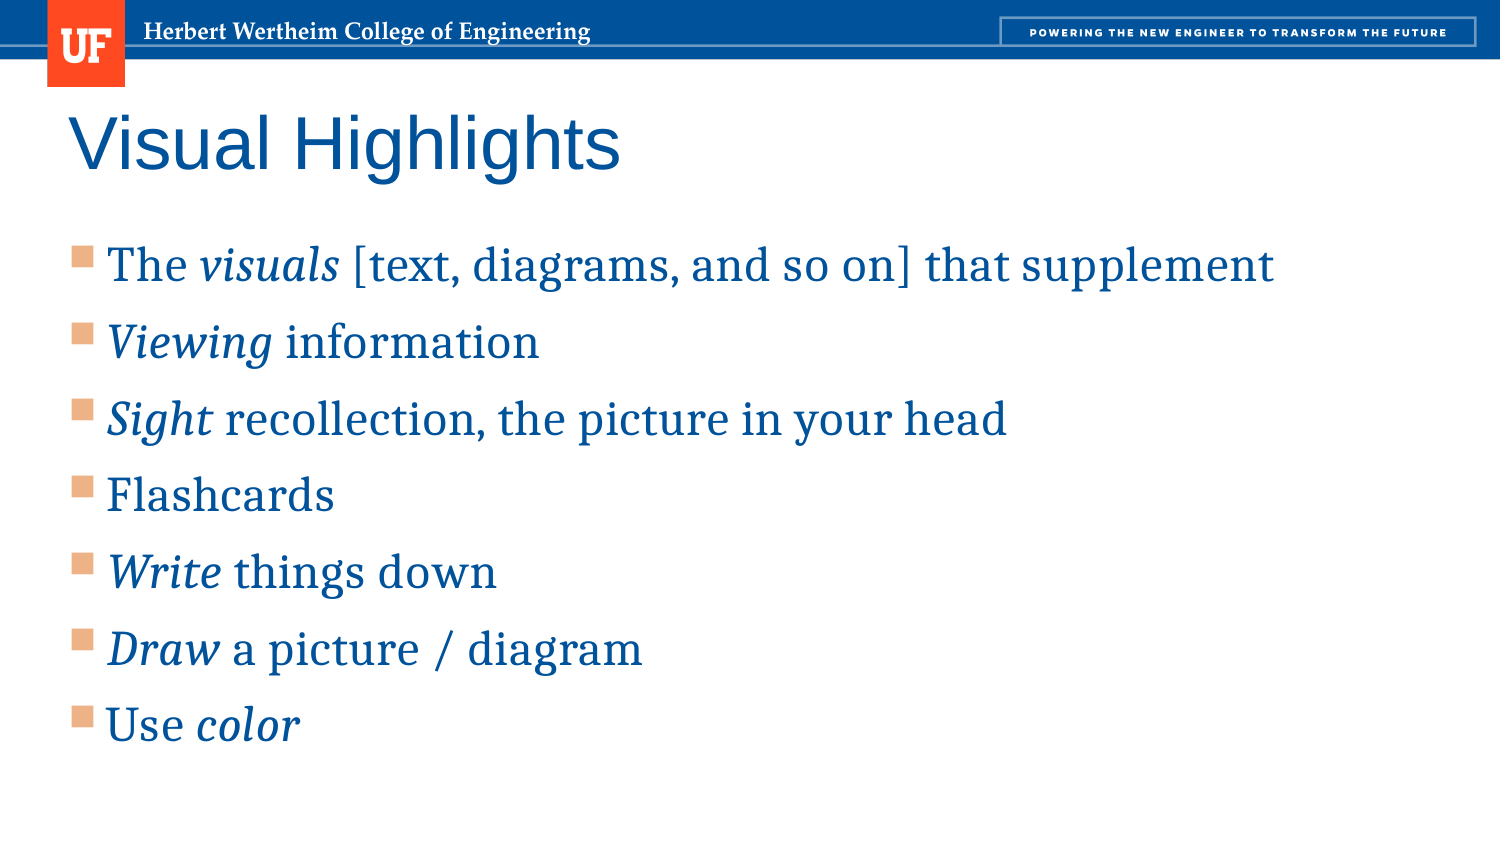

# Visual Highlights
The visuals [text, diagrams, and so on] that supplement
Viewing information
Sight recollection, the picture in your head
Flashcards
Write things down
Draw a picture / diagram
Use color